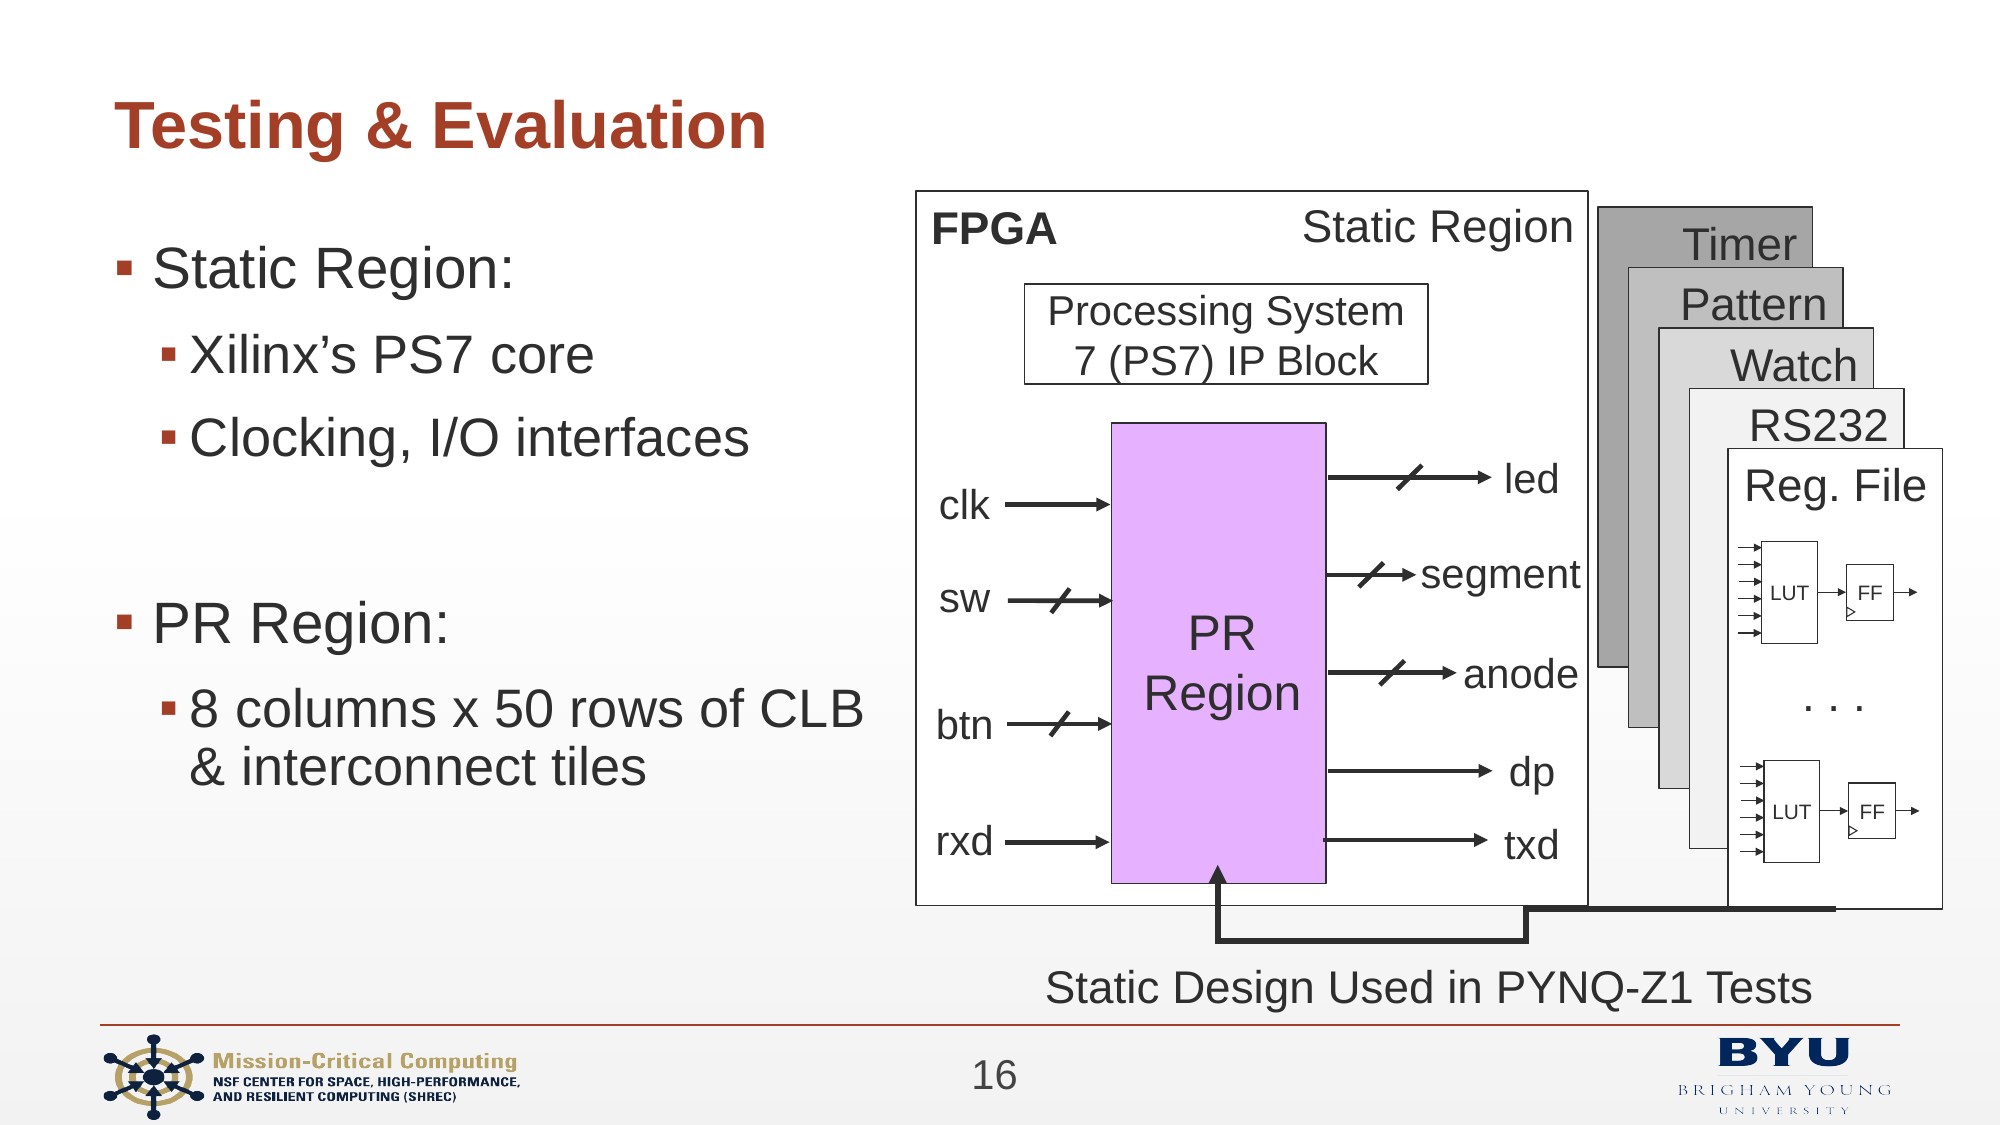

# Testing & Evaluation
Static Region
FPGA

Timer
Static Region:
Xilinx’s PS7 core
Clocking, I/O interfaces

PR Region:
8 columns x 50 rows of CLB & interconnect tiles

Pattern
Processing System 7 (PS7) IP Block
Watch
RS232

led
segment
anode
dp
txd
Reg. File
clk
sw
btn
rxd

FF
LUT

PR Region
. . .

FF
LUT

Static Design Used in PYNQ-Z1 Tests
16